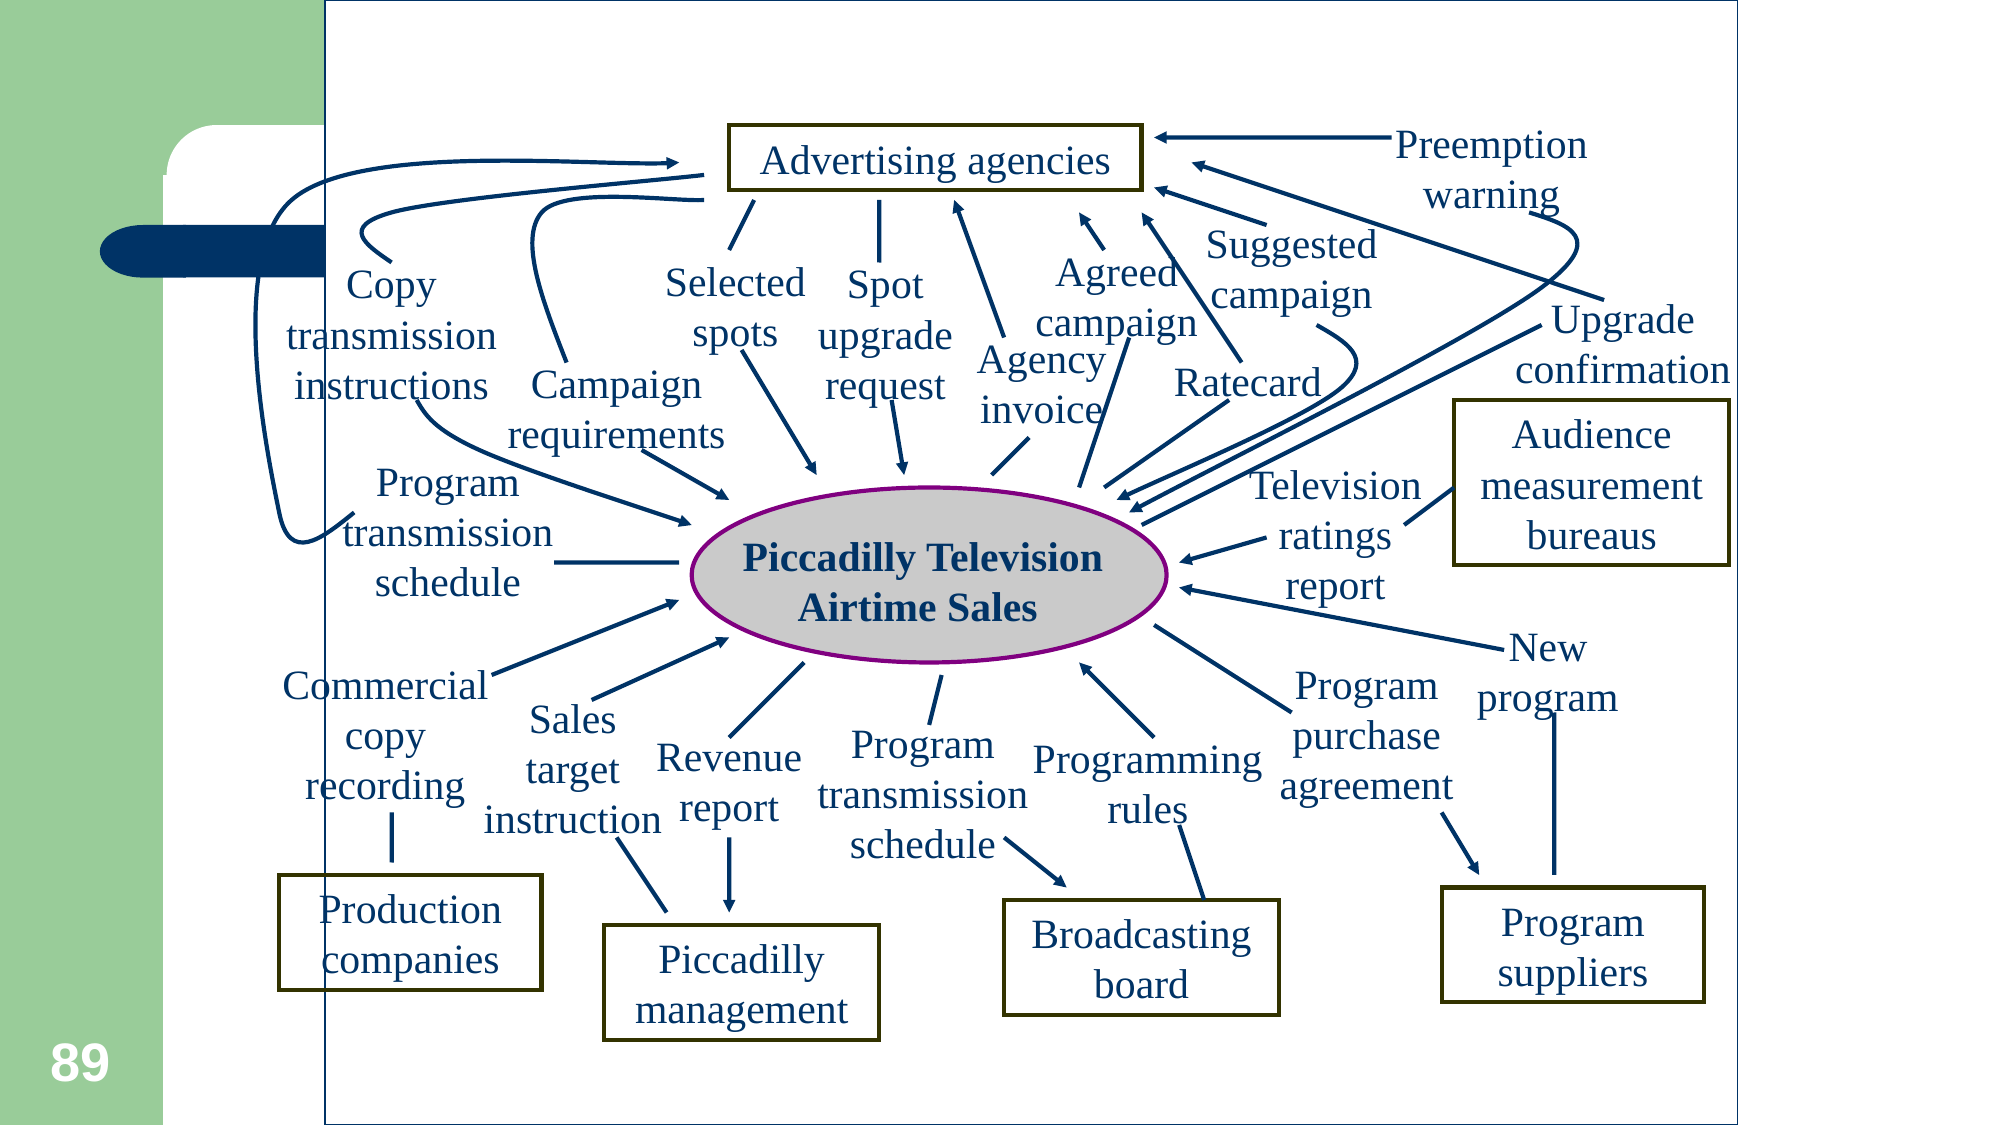

#
Preemption warning
Advertising agencies

Suggested campaign

Agreed campaign
Selected spots
Copy transmission instructions
Spot upgrade request
Upgrade confirmation

Agency invoice

Ratecard

Campaign requirements

Audience measurement bureaus

Program transmission schedule

Television ratings report

Piccadilly Television Airtime Sales

New program

Commercial copy recording
Program purchase agreement

Sales target instruction
Program transmission schedule

Revenue report
Programming rules

Production companies
Program suppliers
Broadcasting board
Piccadilly management
89